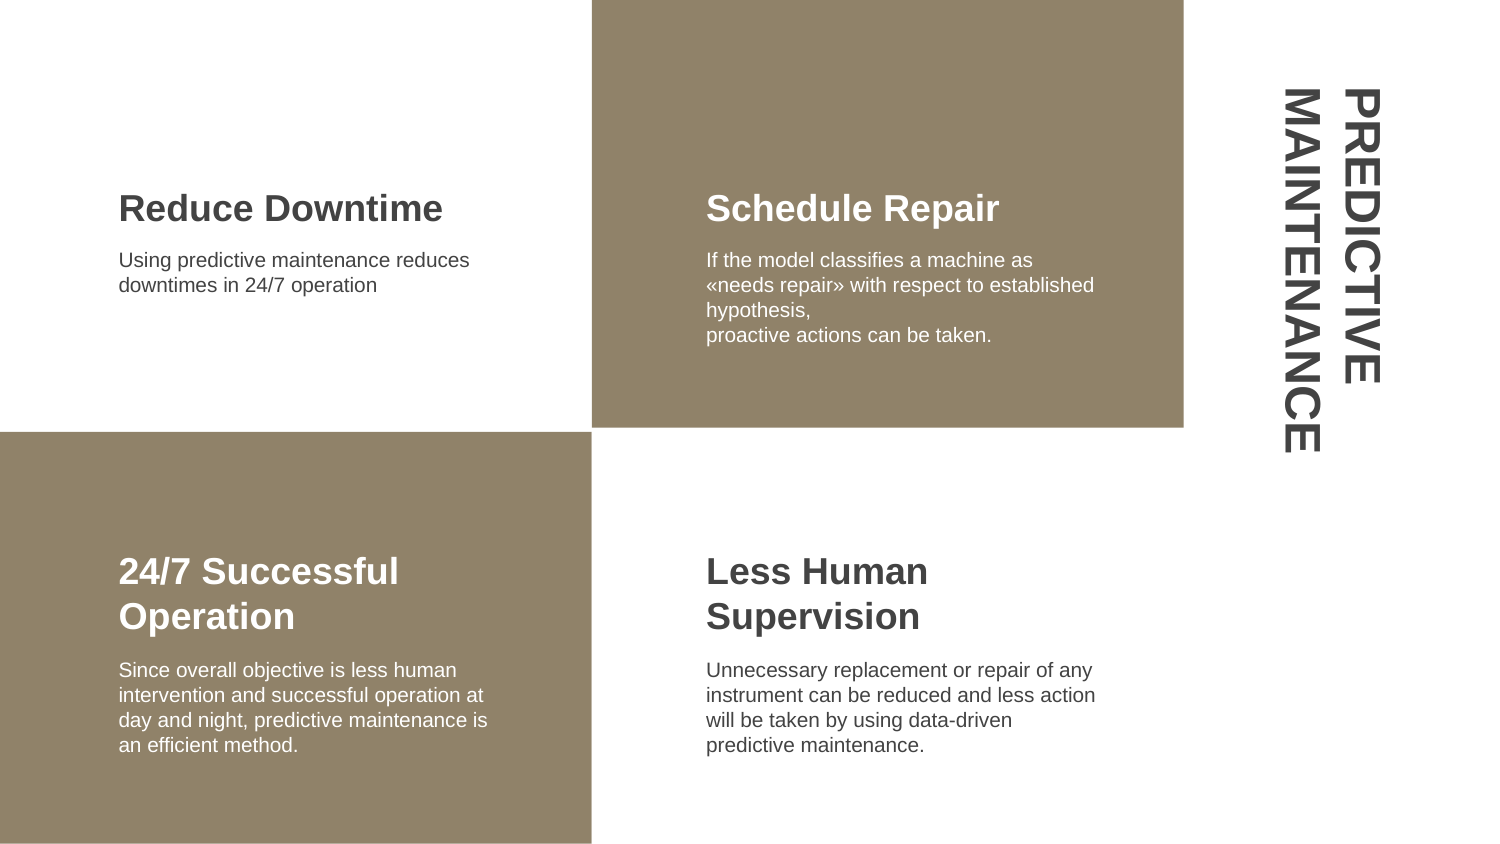

# Reduce Downtime
Schedule Repair
Using predictive maintenance reduces downtimes in 24/7 operation
If the model classifies a machine as «needs repair» with respect to established hypothesis,
proactive actions can be taken.
PREDICTIVE MAINTENANCE

24/7 Successful
Operation
Less Human Supervision
Since overall objective is less human intervention and successful operation at day and night, predictive maintenance is an efficient method.
Unnecessary replacement or repair of any instrument can be reduced and less action will be taken by using data-driven predictive maintenance.